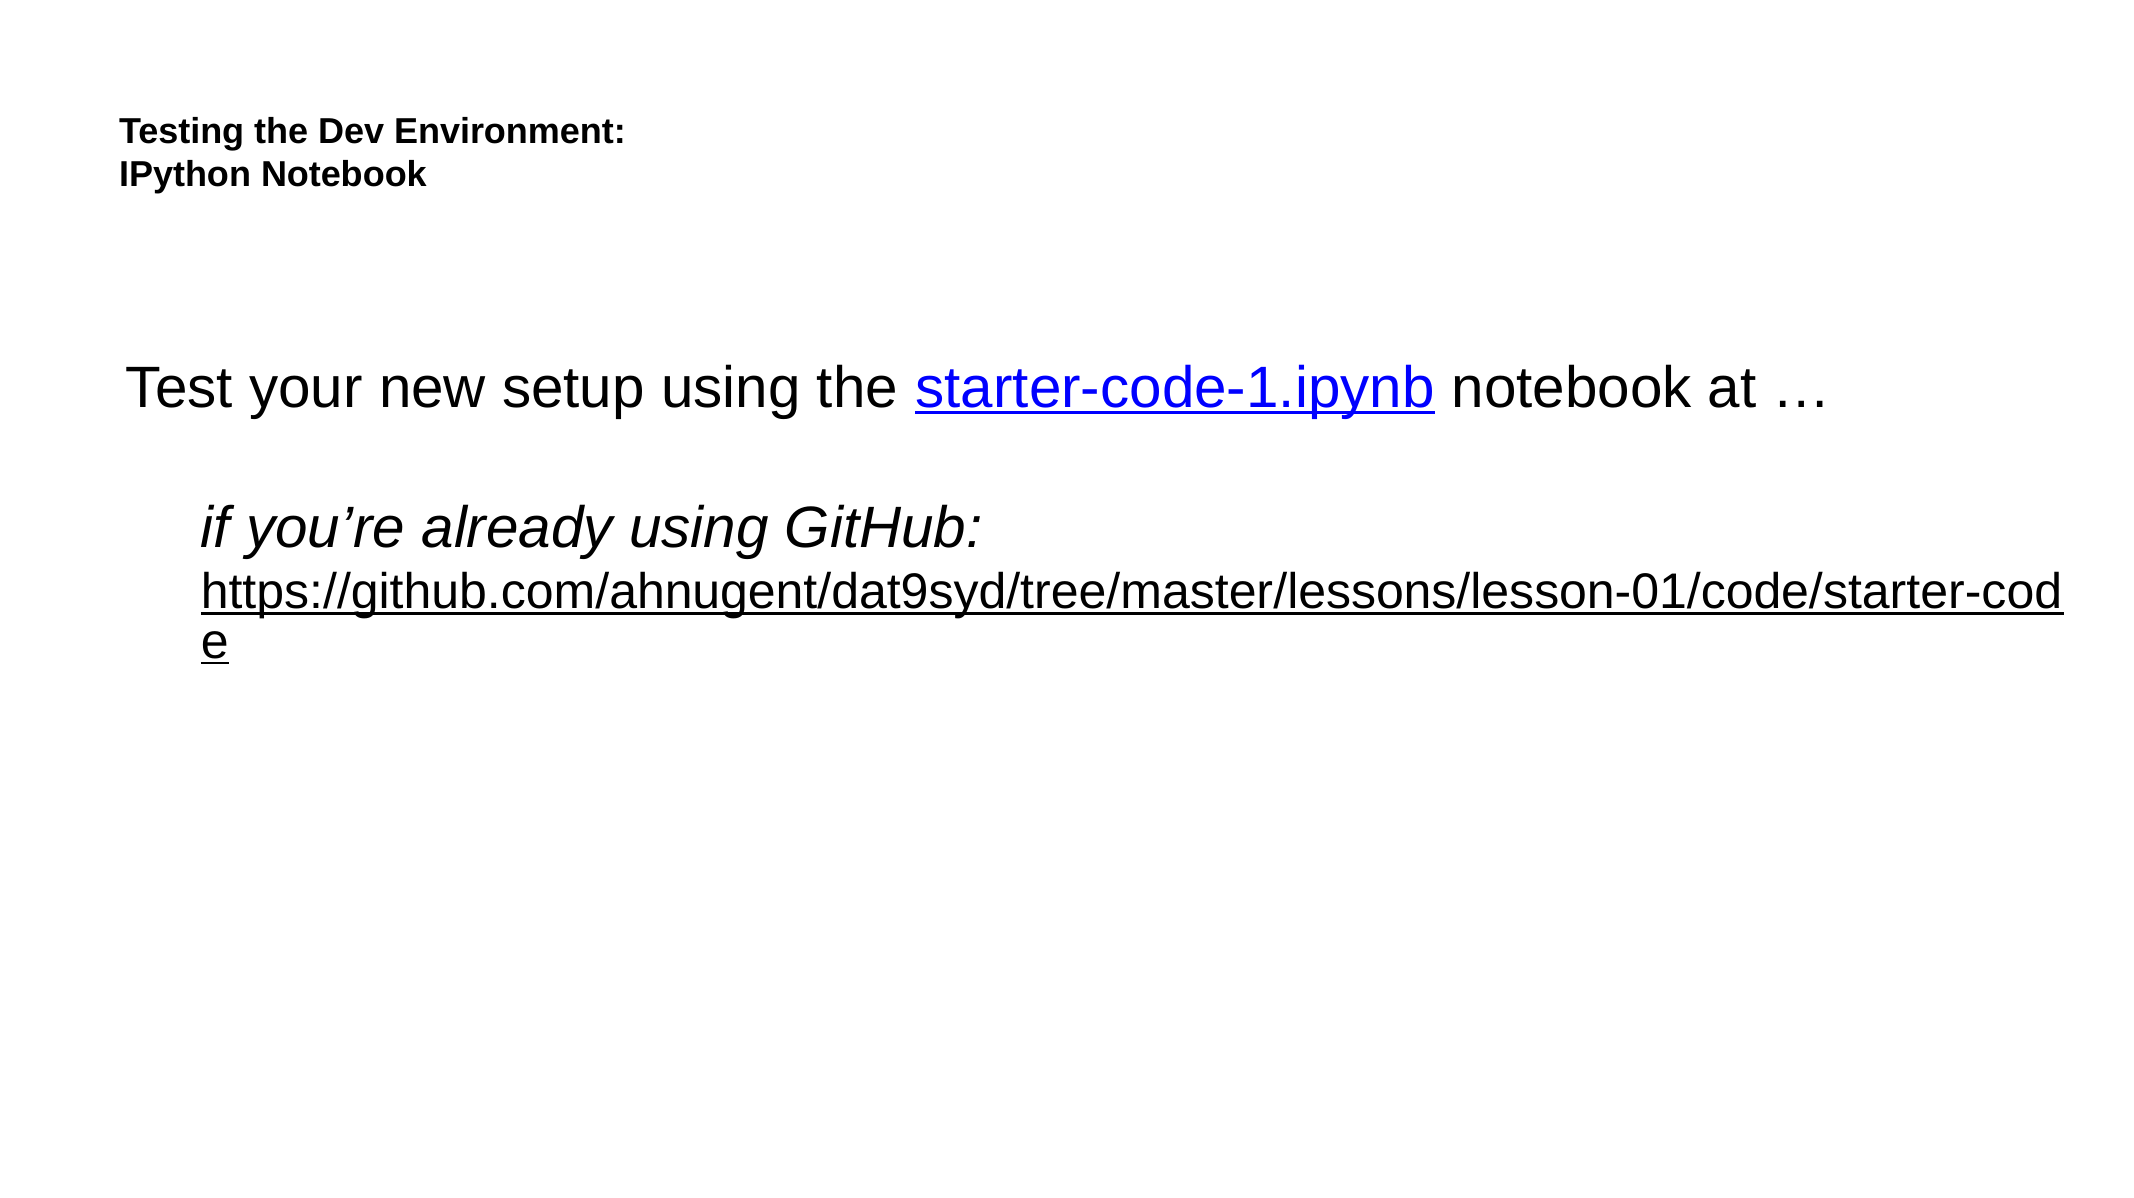

# Testing the Dev Environment: IPython Notebook
Test your new setup using the starter-code-1.ipynb notebook at …

if you’re already using GitHub:
https://github.com/ahnugent/dat9syd/tree/master/lessons/lesson-01/code/starter-code